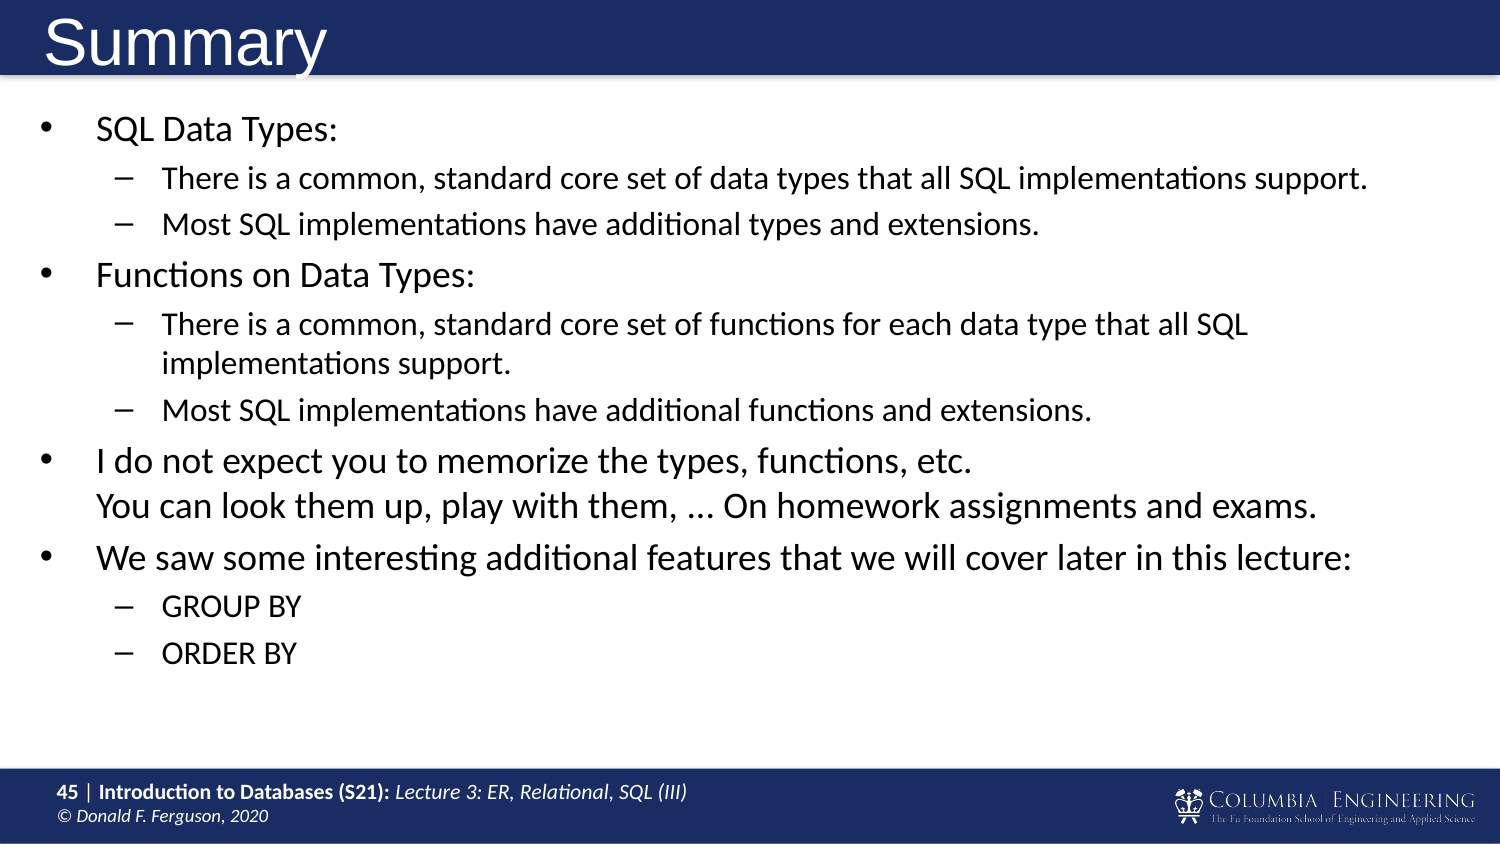

# Summary
SQL Data Types:
There is a common, standard core set of data types that all SQL implementations support.
Most SQL implementations have additional types and extensions.
Functions on Data Types:
There is a common, standard core set of functions for each data type that all SQL implementations support.
Most SQL implementations have additional functions and extensions.
I do not expect you to memorize the types, functions, etc.
You can look them up, play with them, ... On homework assignments and exams.
We saw some interesting additional features that we will cover later in this lecture:
GROUP BY
ORDER BY